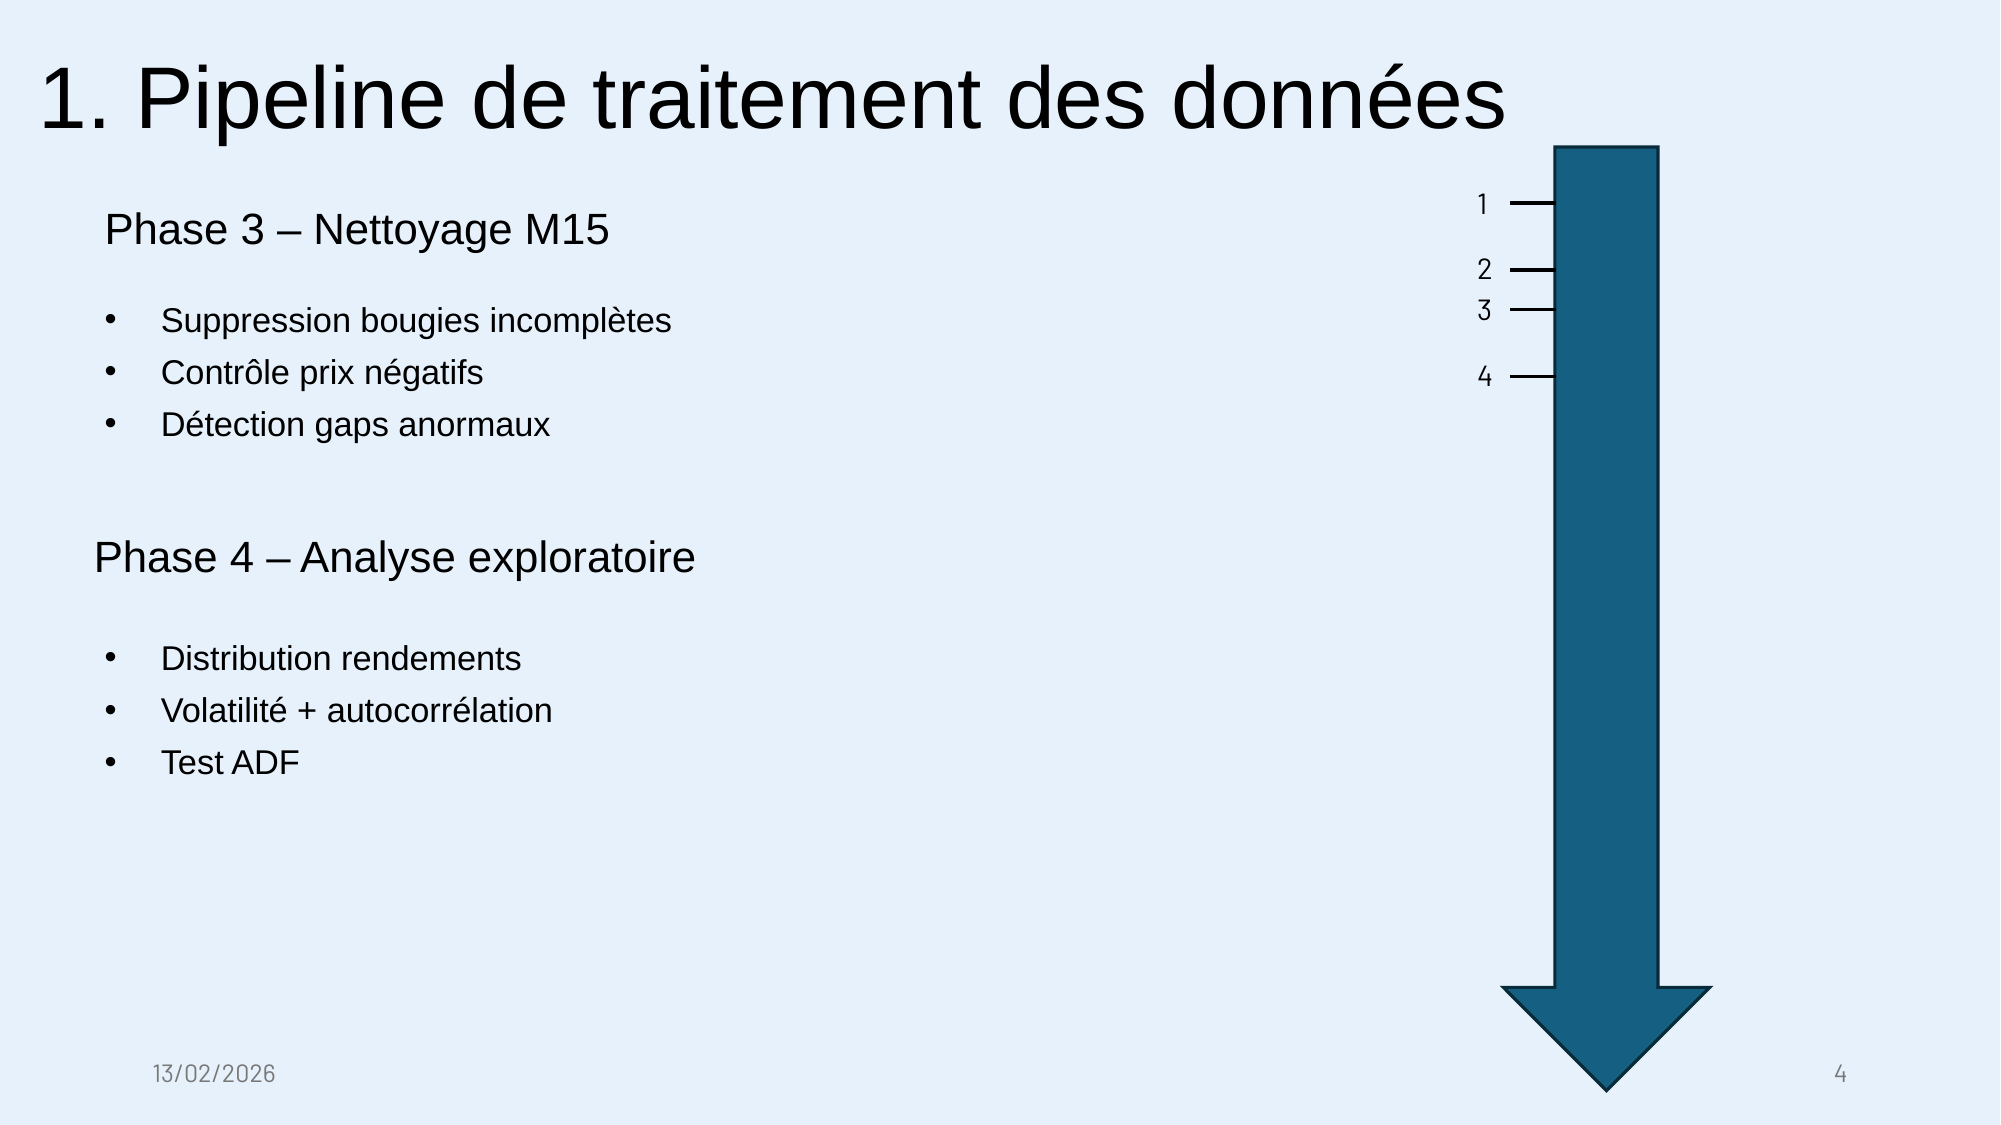

1. Pipeline de traitement des données

1
Phase 3 – Nettoyage M15
2
Suppression bougies incomplètes
Contrôle prix négatifs
Détection gaps anormaux

3
4
Phase 4 – Analyse exploratoire
Distribution rendements
Volatilité + autocorrélation
Test ADF
13/02/2026
4